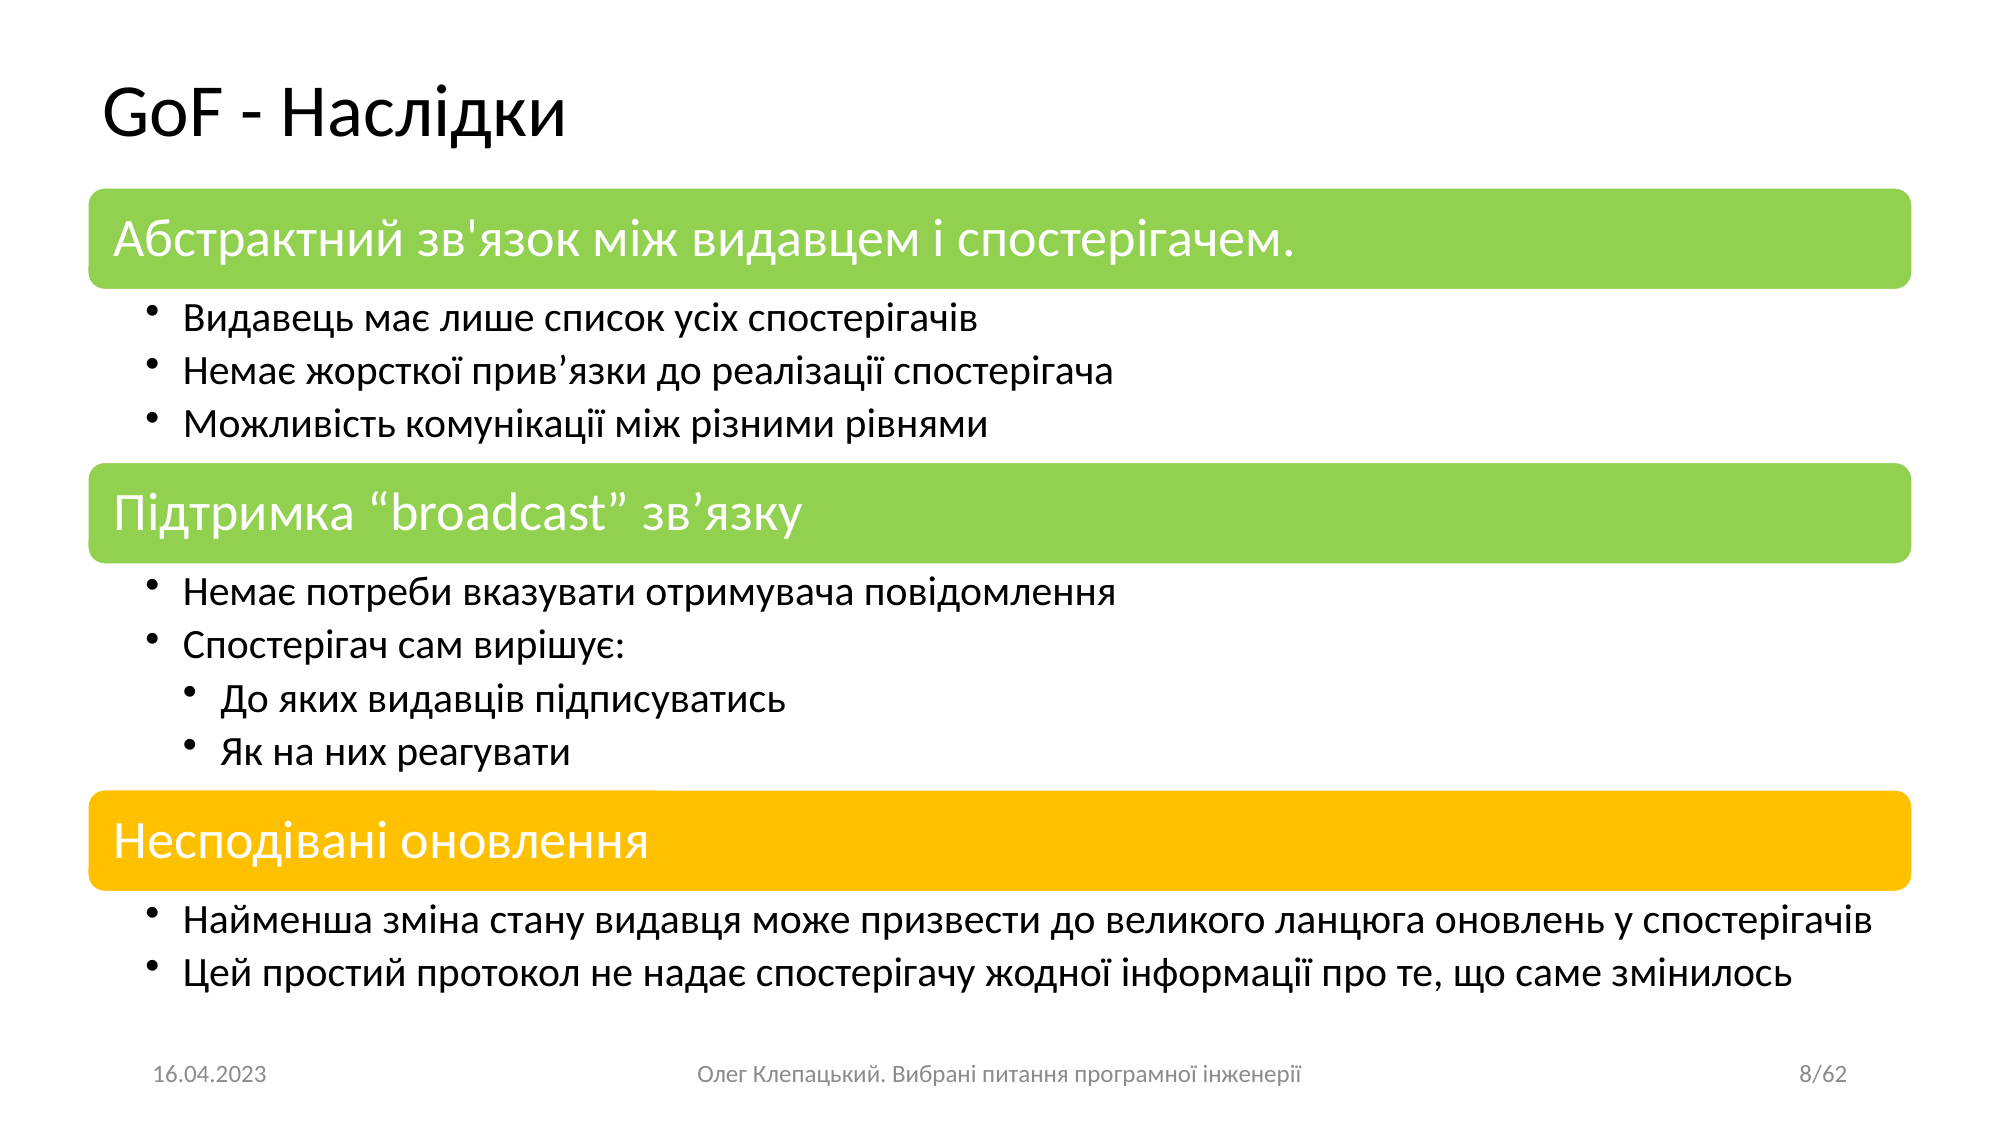

GoF - Наслідки
Абстрактний зв'язок між видавцем і спостерігачем.
Видавець має лише список усіх спостерігачів
Немає жорсткої прив’язки до реалізації спостерігача
Можливість комунікації між різними рівнями
Підтримка “broadcast” зв’язку
Немає потреби вказувати отримувача повідомлення
Спостерігач сам вирішує:
До яких видавців підписуватись
Як на них реагувати
Несподівані оновлення
Найменша зміна стану видавця може призвести до великого ланцюга оновлень у спостерігачів
Цей простий протокол не надає спостерігачу жодної інформації про те, що саме змінилось
16.04.2023
Олег Клепацький. Вибрані питання програмної інженерії
8/62